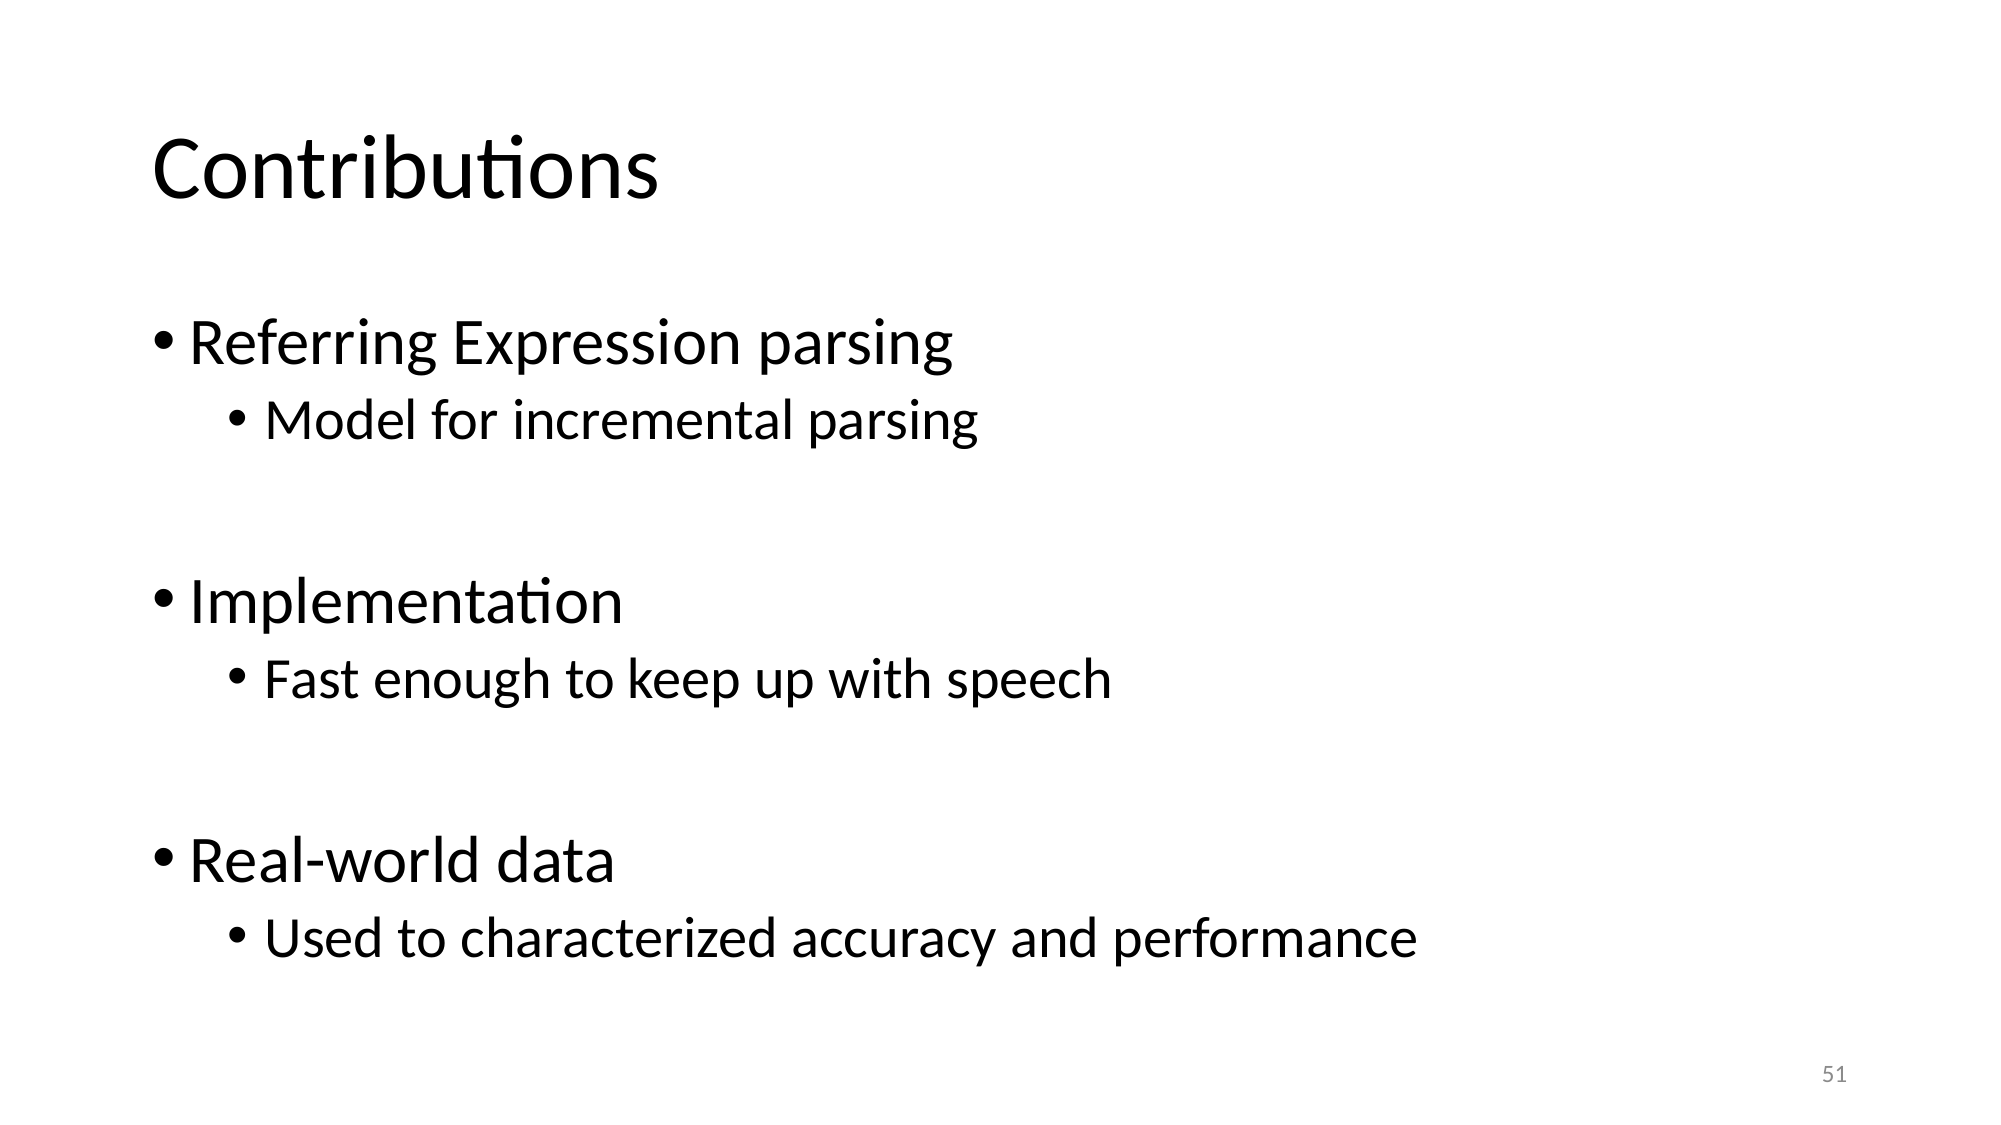

# Contributions
Referring Expression parsing
Model for incremental parsing

Implementation
Fast enough to keep up with speech

Real-world data
Used to characterized accuracy and performance

51